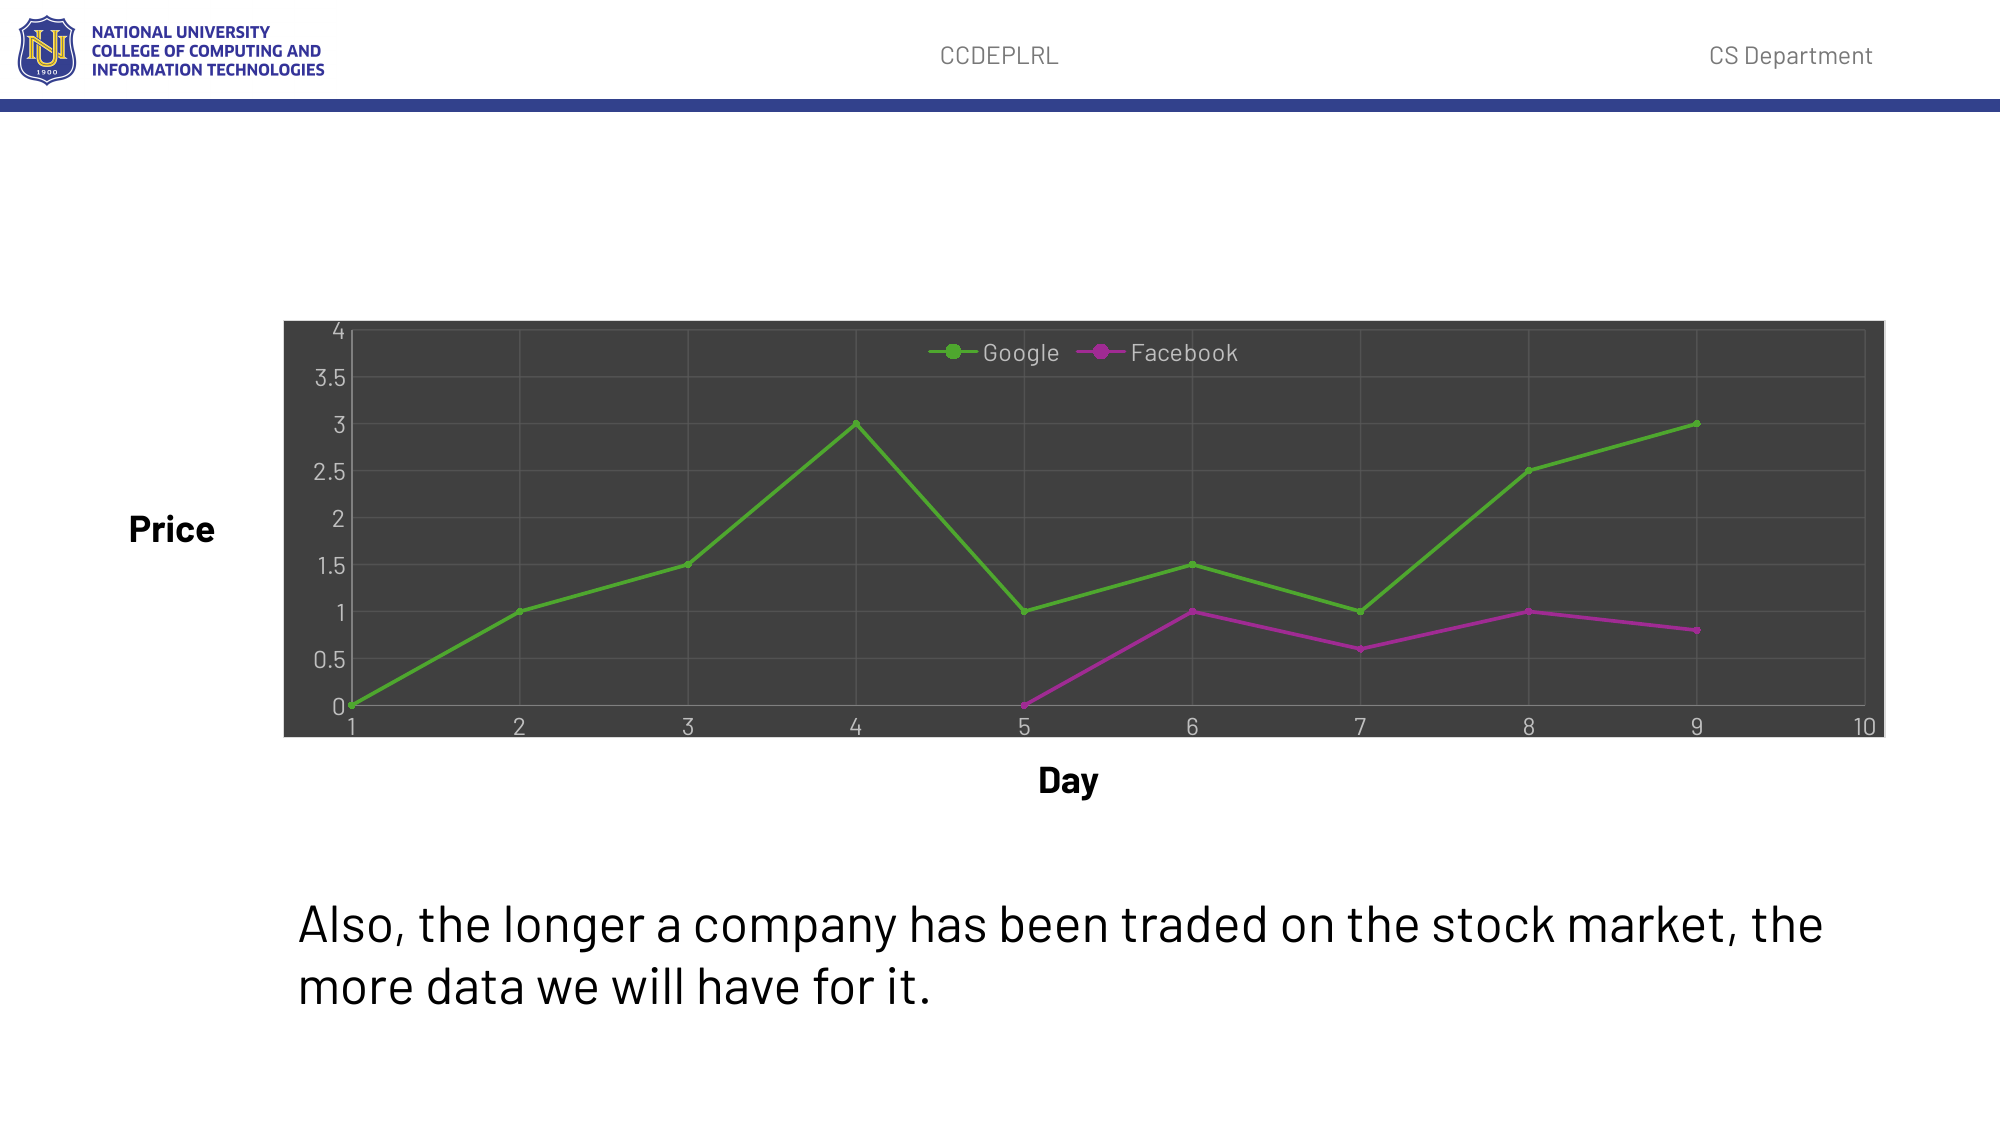

### Chart

| Category | Google |  |
|---|---|---|
Price
Day
Also, the longer a company has been traded on the stock market, the more data we will have for it.